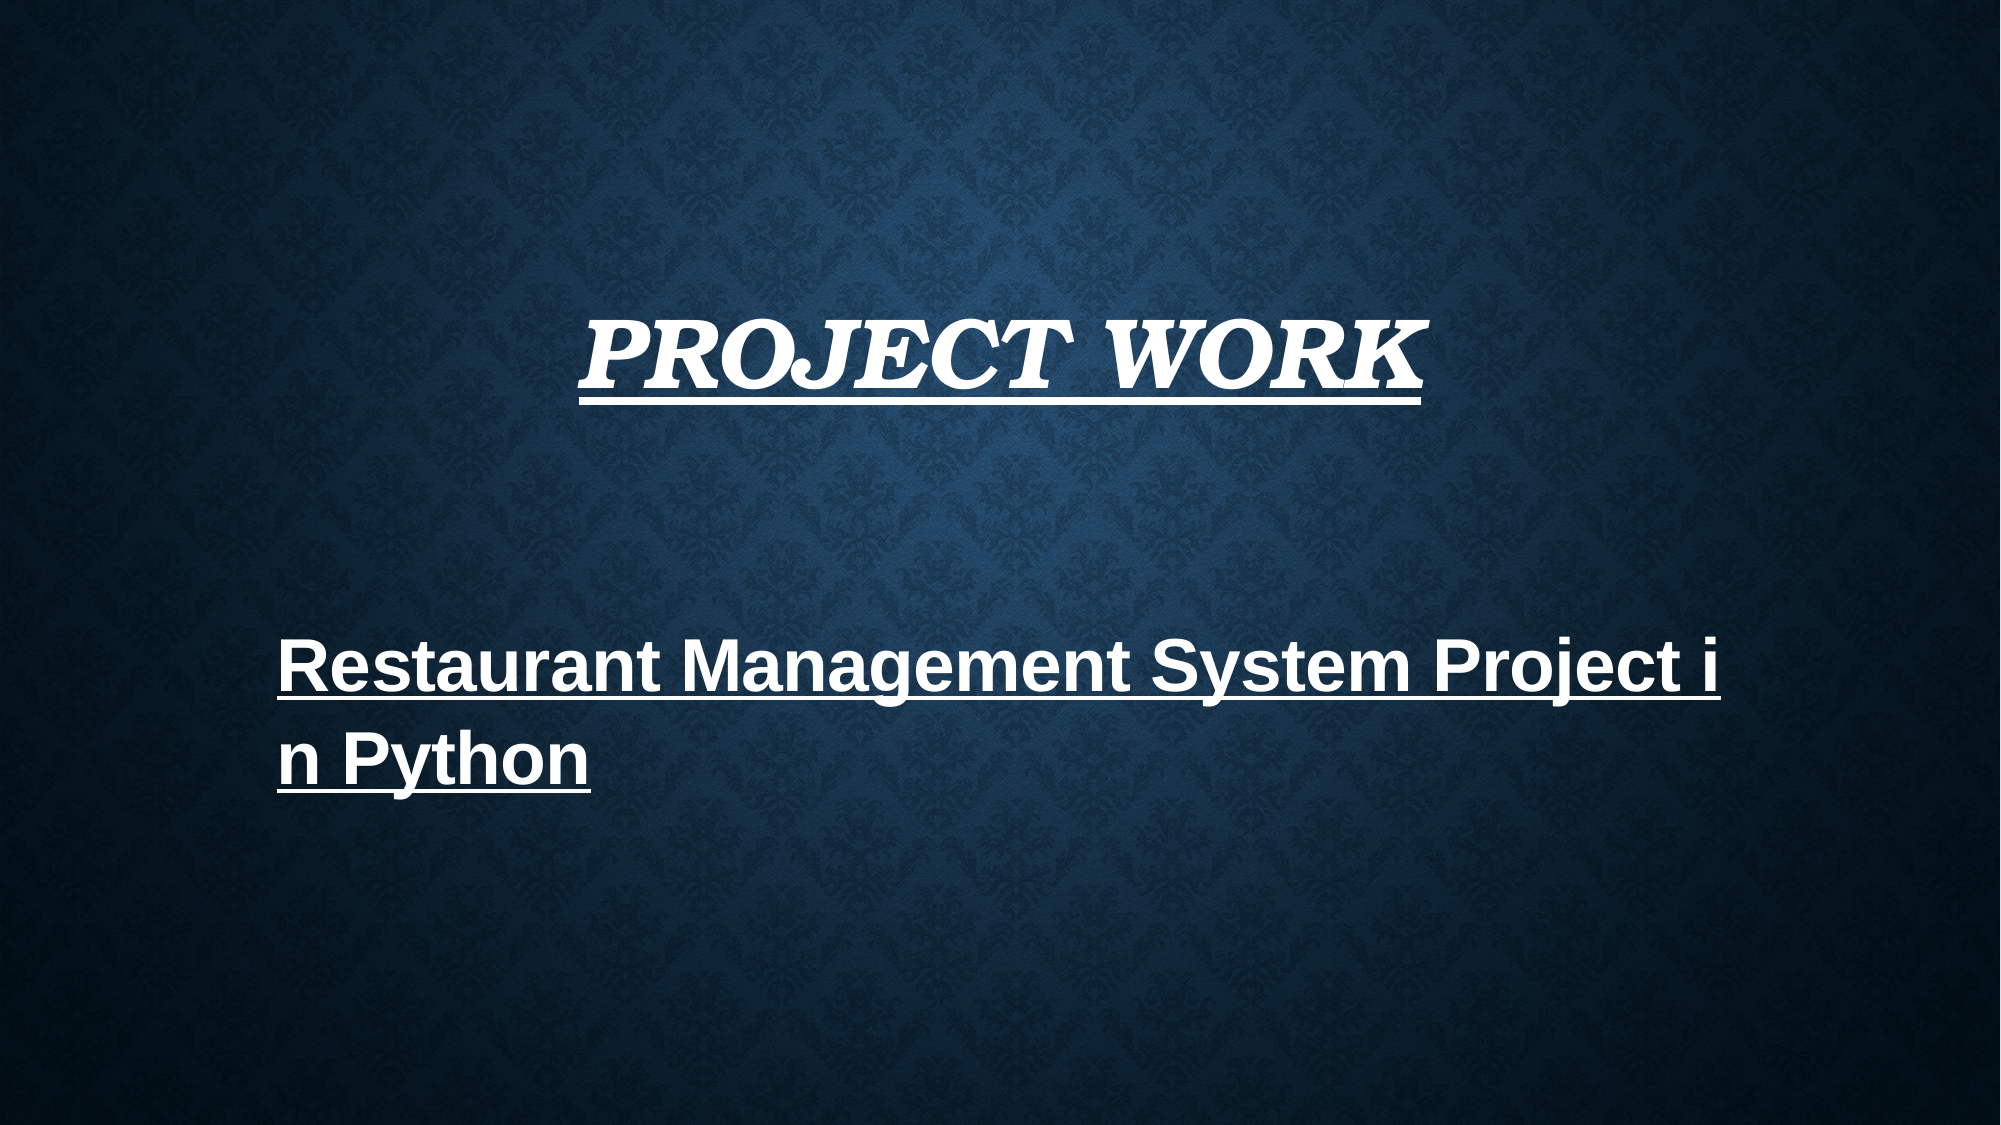

# PROJECT WORK
Restaurant Management System Project in Python